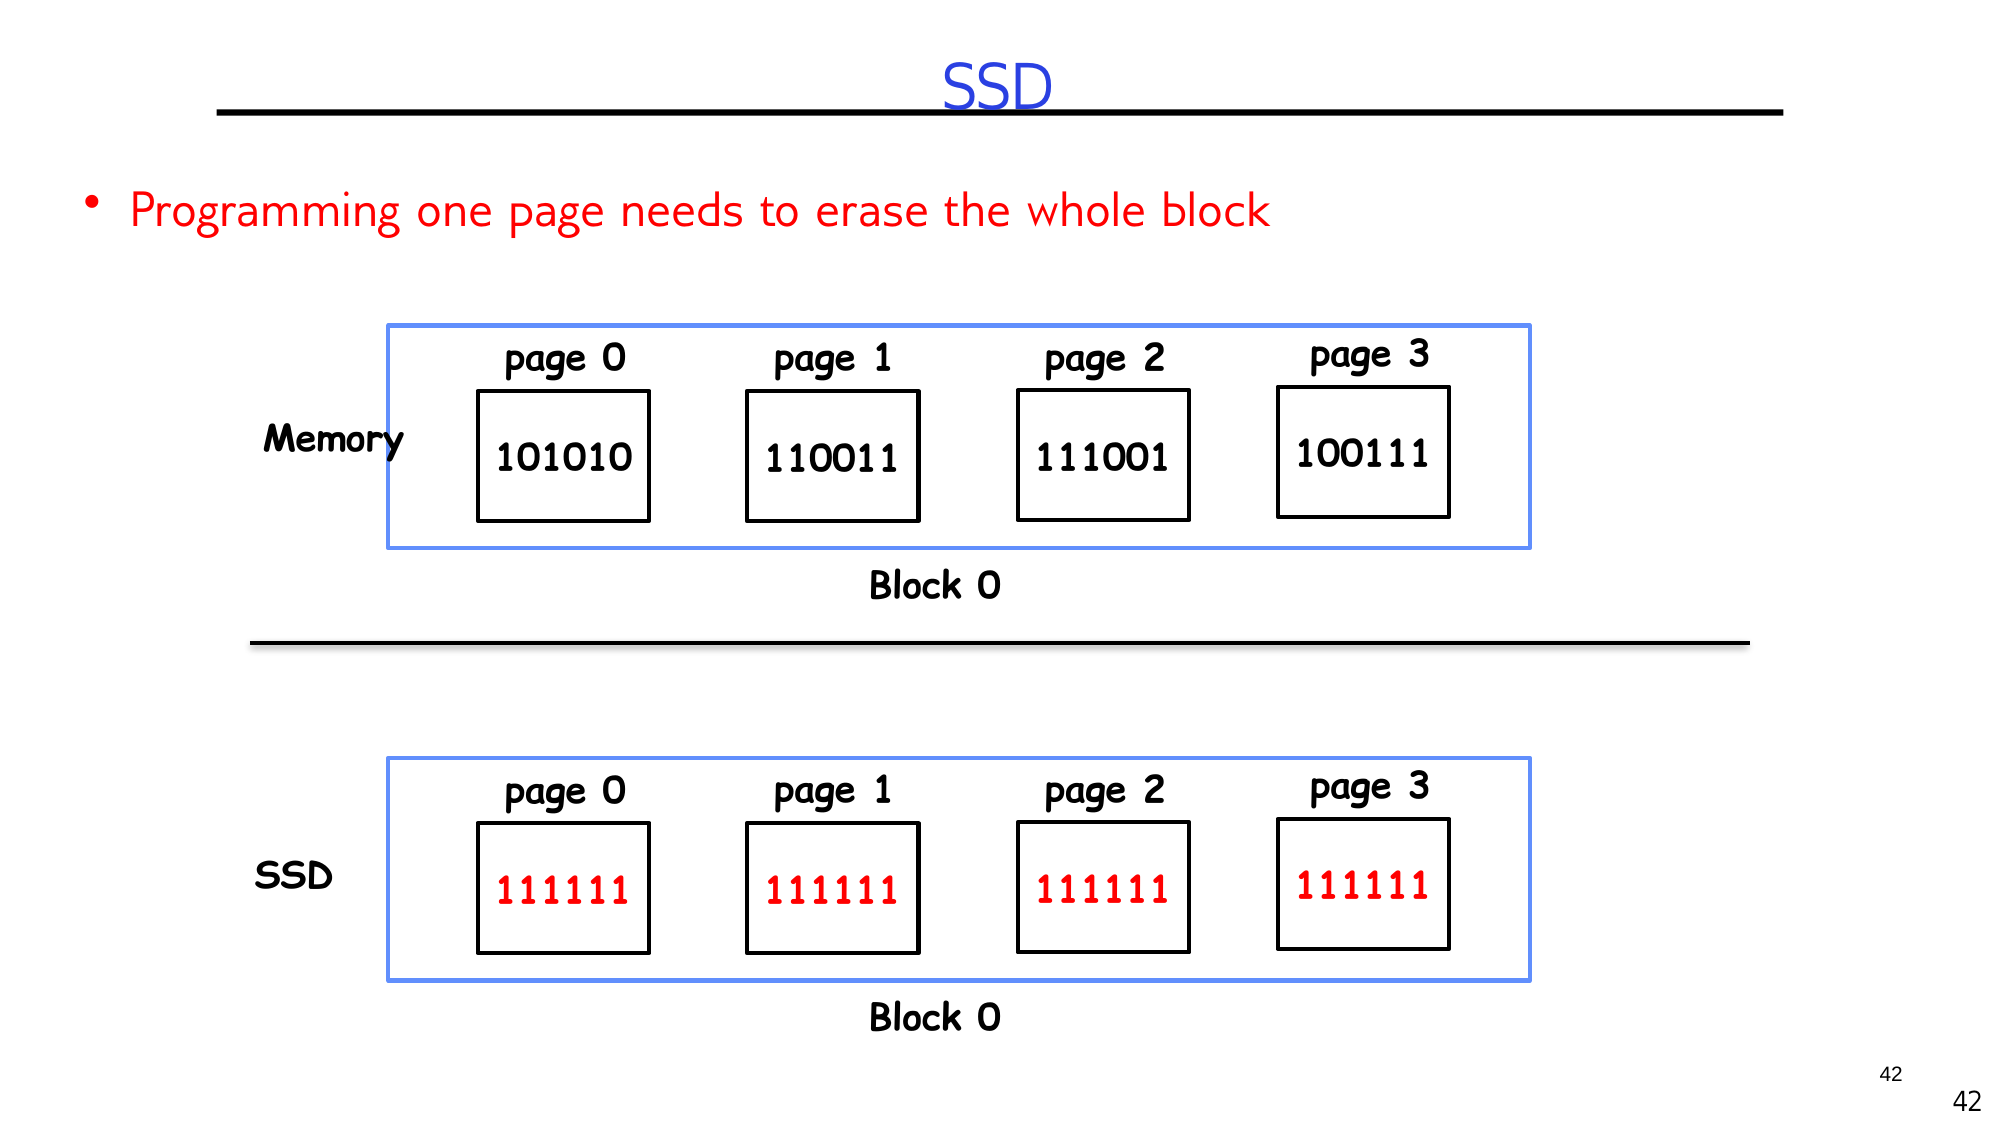

# SSD
Programming one page needs to erase the whole block
page 3

page 2
page 1
page 0
100111
111001
101010
110011
Memory
Block 0
page 3

page 2
page 1
page 0
111111
111111
111111
111111
SSD
Block 0